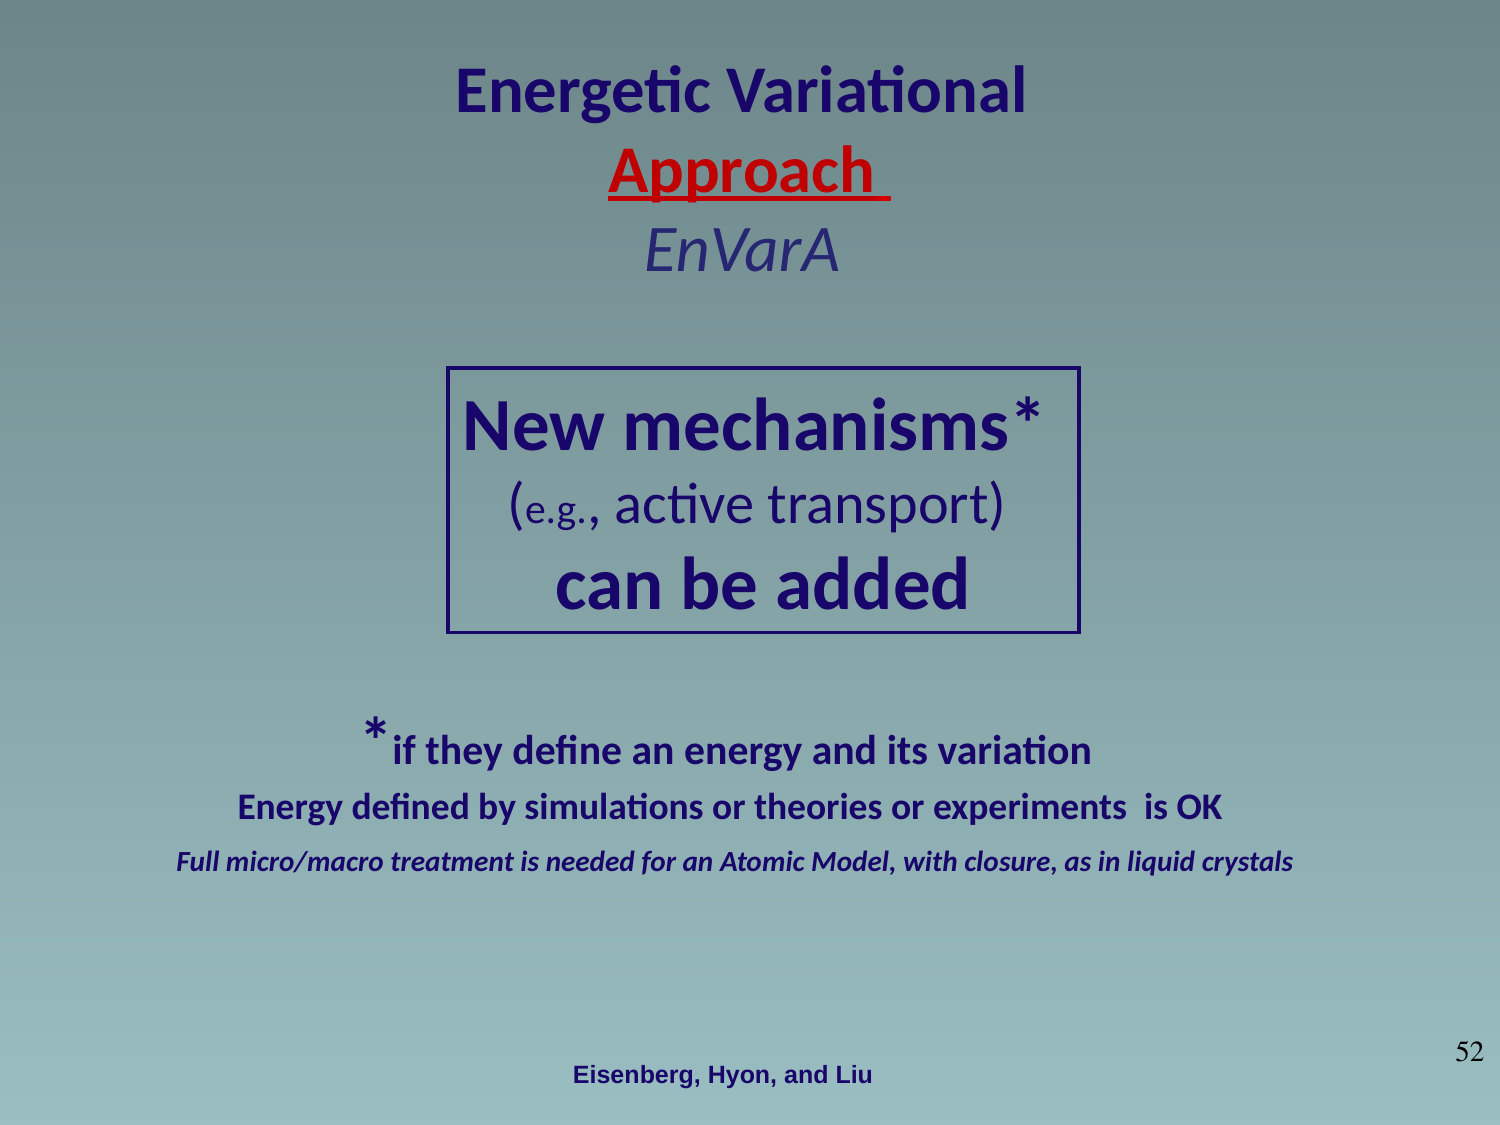

Energetic Variational
 Approach
EnVarA
New mechanisms*
(e.g., active transport)
can be added
*if they define an energy and its variation
Energy defined by simulations or theories or experiments  is OK
Full micro/macro treatment is needed for an Atomic Model, with closure, as in liquid crystals

 52
Eisenberg, Hyon, and Liu